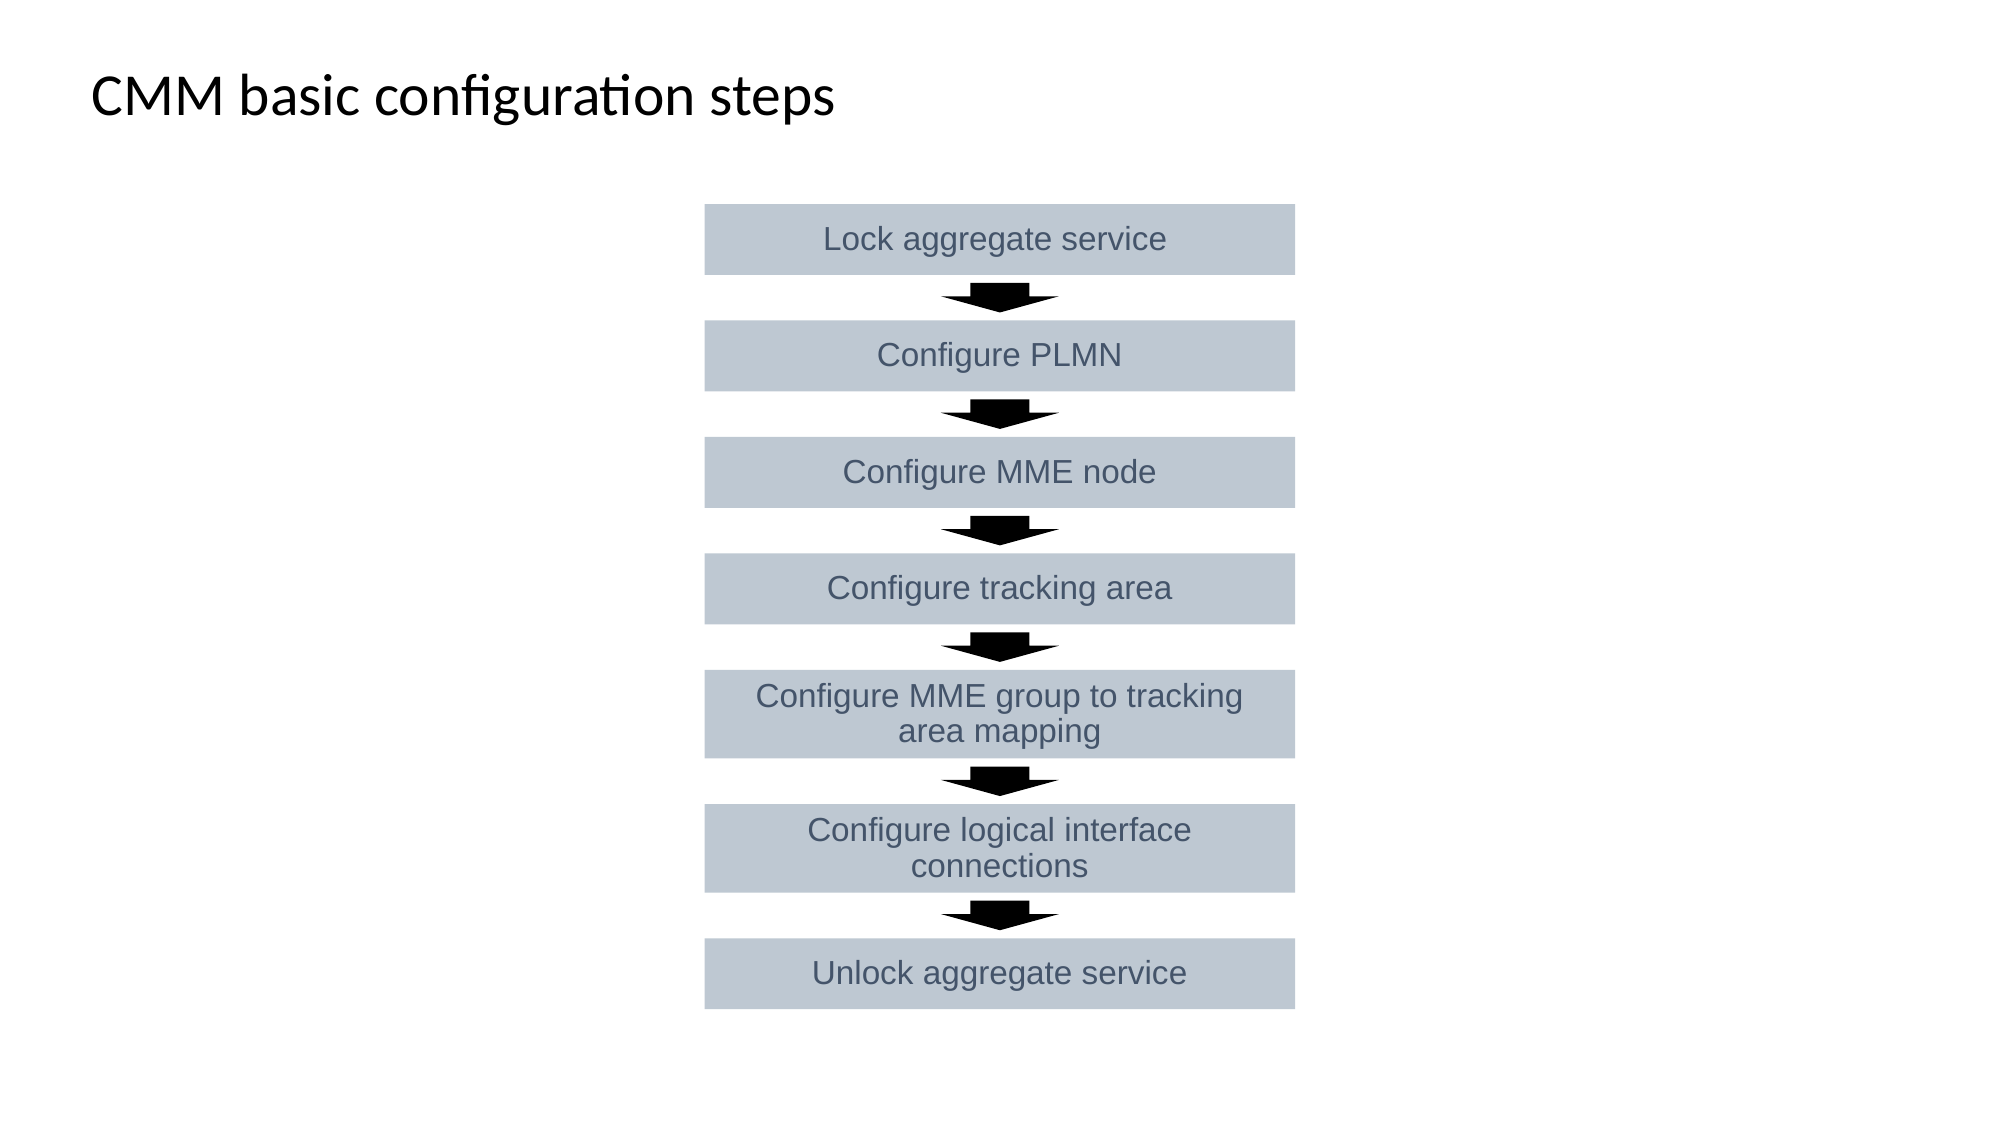

Slide excluded from Table of Contents
# CMM basic configuration steps
Lock aggregate service

Configure PLMN

Configure MME node

Configure tracking area

Configure MME group to tracking area mapping

Configure logical interface connections

Unlock aggregate service